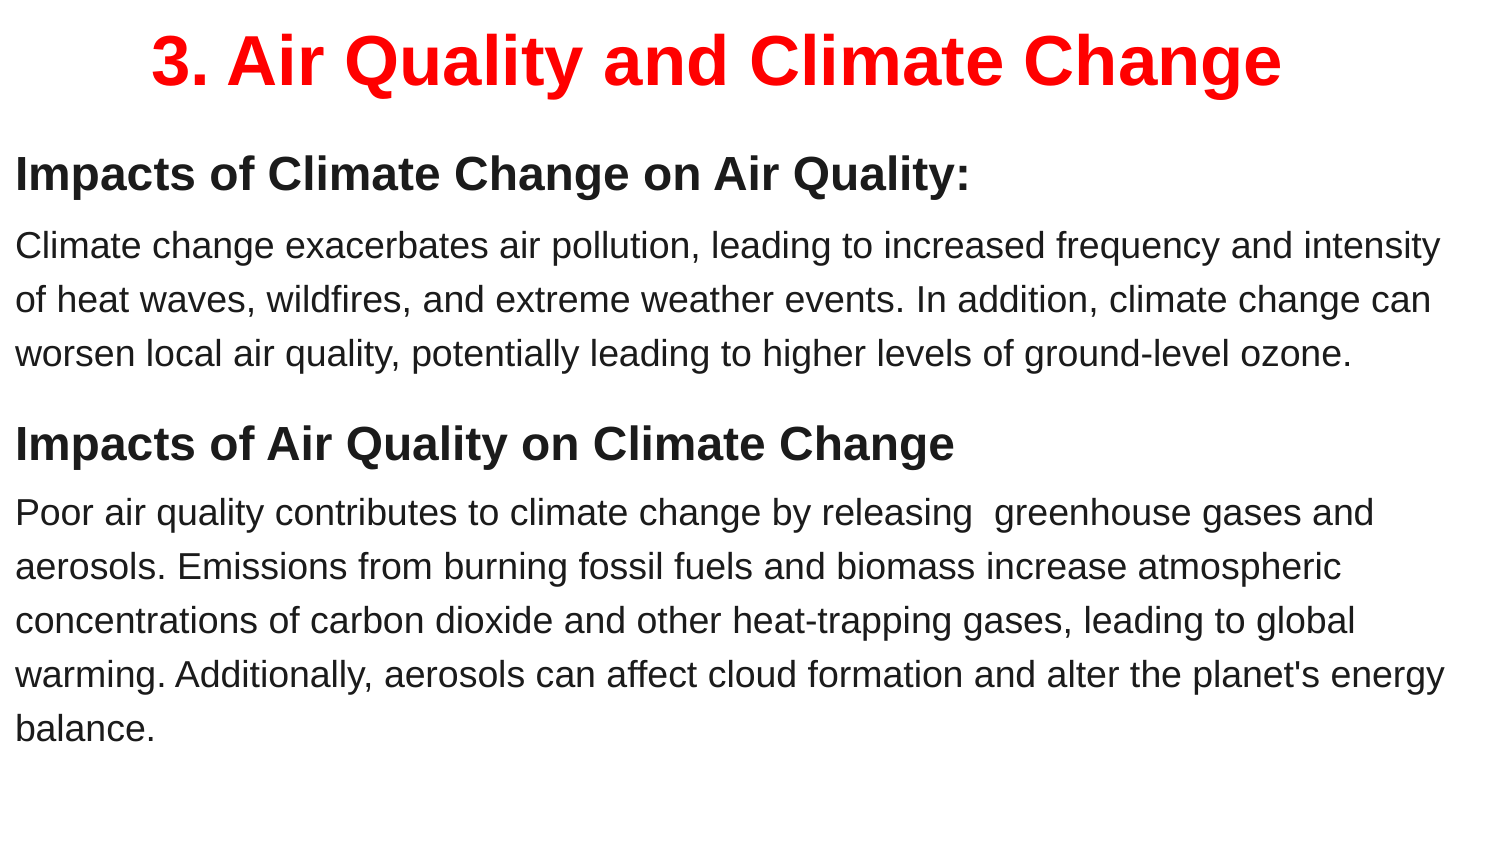

3. Air Quality and Climate Change
Impacts of Climate Change on Air Quality:
Climate change exacerbates air pollution, leading to increased frequency and intensity of heat waves, wildfires, and extreme weather events. In addition, climate change can worsen local air quality, potentially leading to higher levels of ground-level ozone.
Impacts of Air Quality on Climate Change
Poor air quality contributes to climate change by releasing  greenhouse gases and aerosols. Emissions from burning fossil fuels and biomass increase atmospheric concentrations of carbon dioxide and other heat-trapping gases, leading to global warming. Additionally, aerosols can affect cloud formation and alter the planet's energy balance.